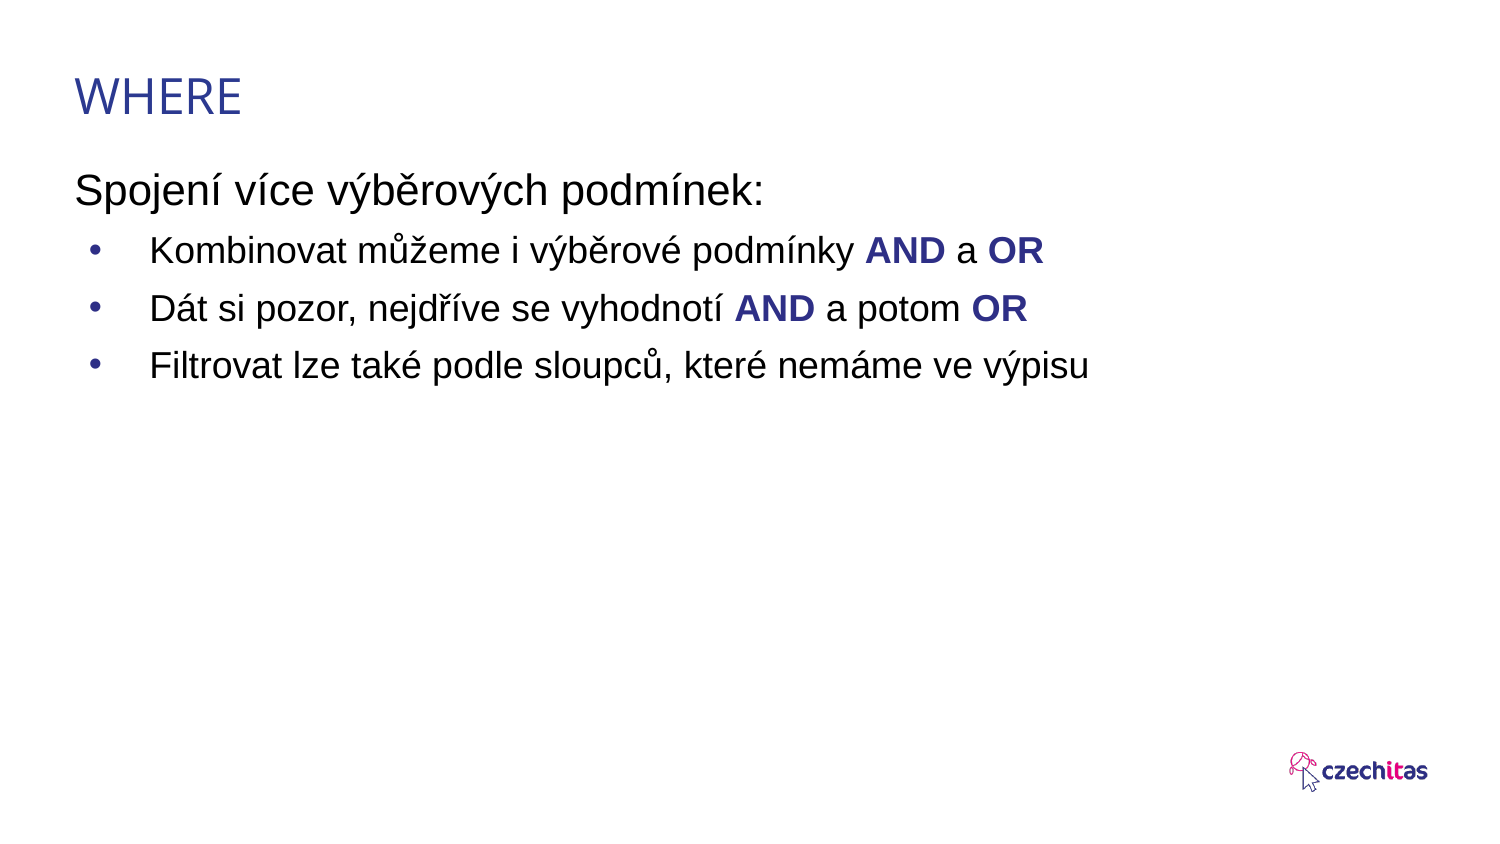

WHERE
Spojení více výběrových podmínek:
Kombinovat můžeme i výběrové podmínky AND a OR
Dát si pozor, nejdříve se vyhodnotí AND a potom OR
Filtrovat lze také podle sloupců, které nemáme ve výpisu